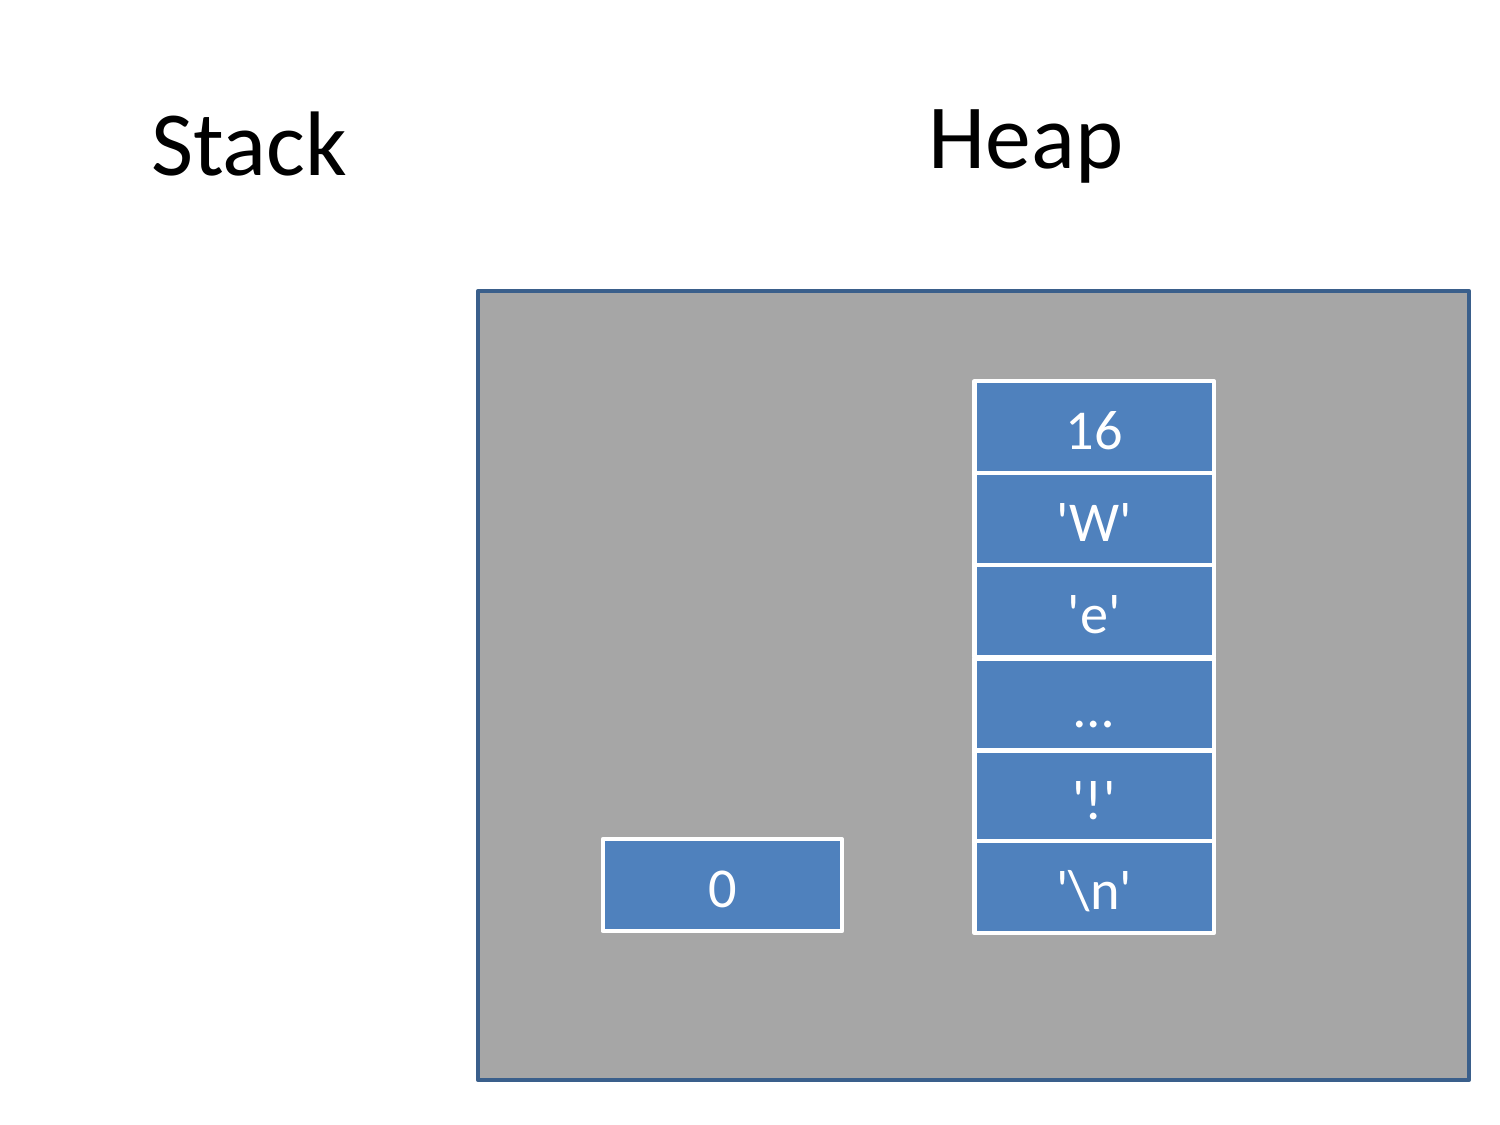

Heap
# Stack

16
'W'
'e'
…
'!'
0
'\n'